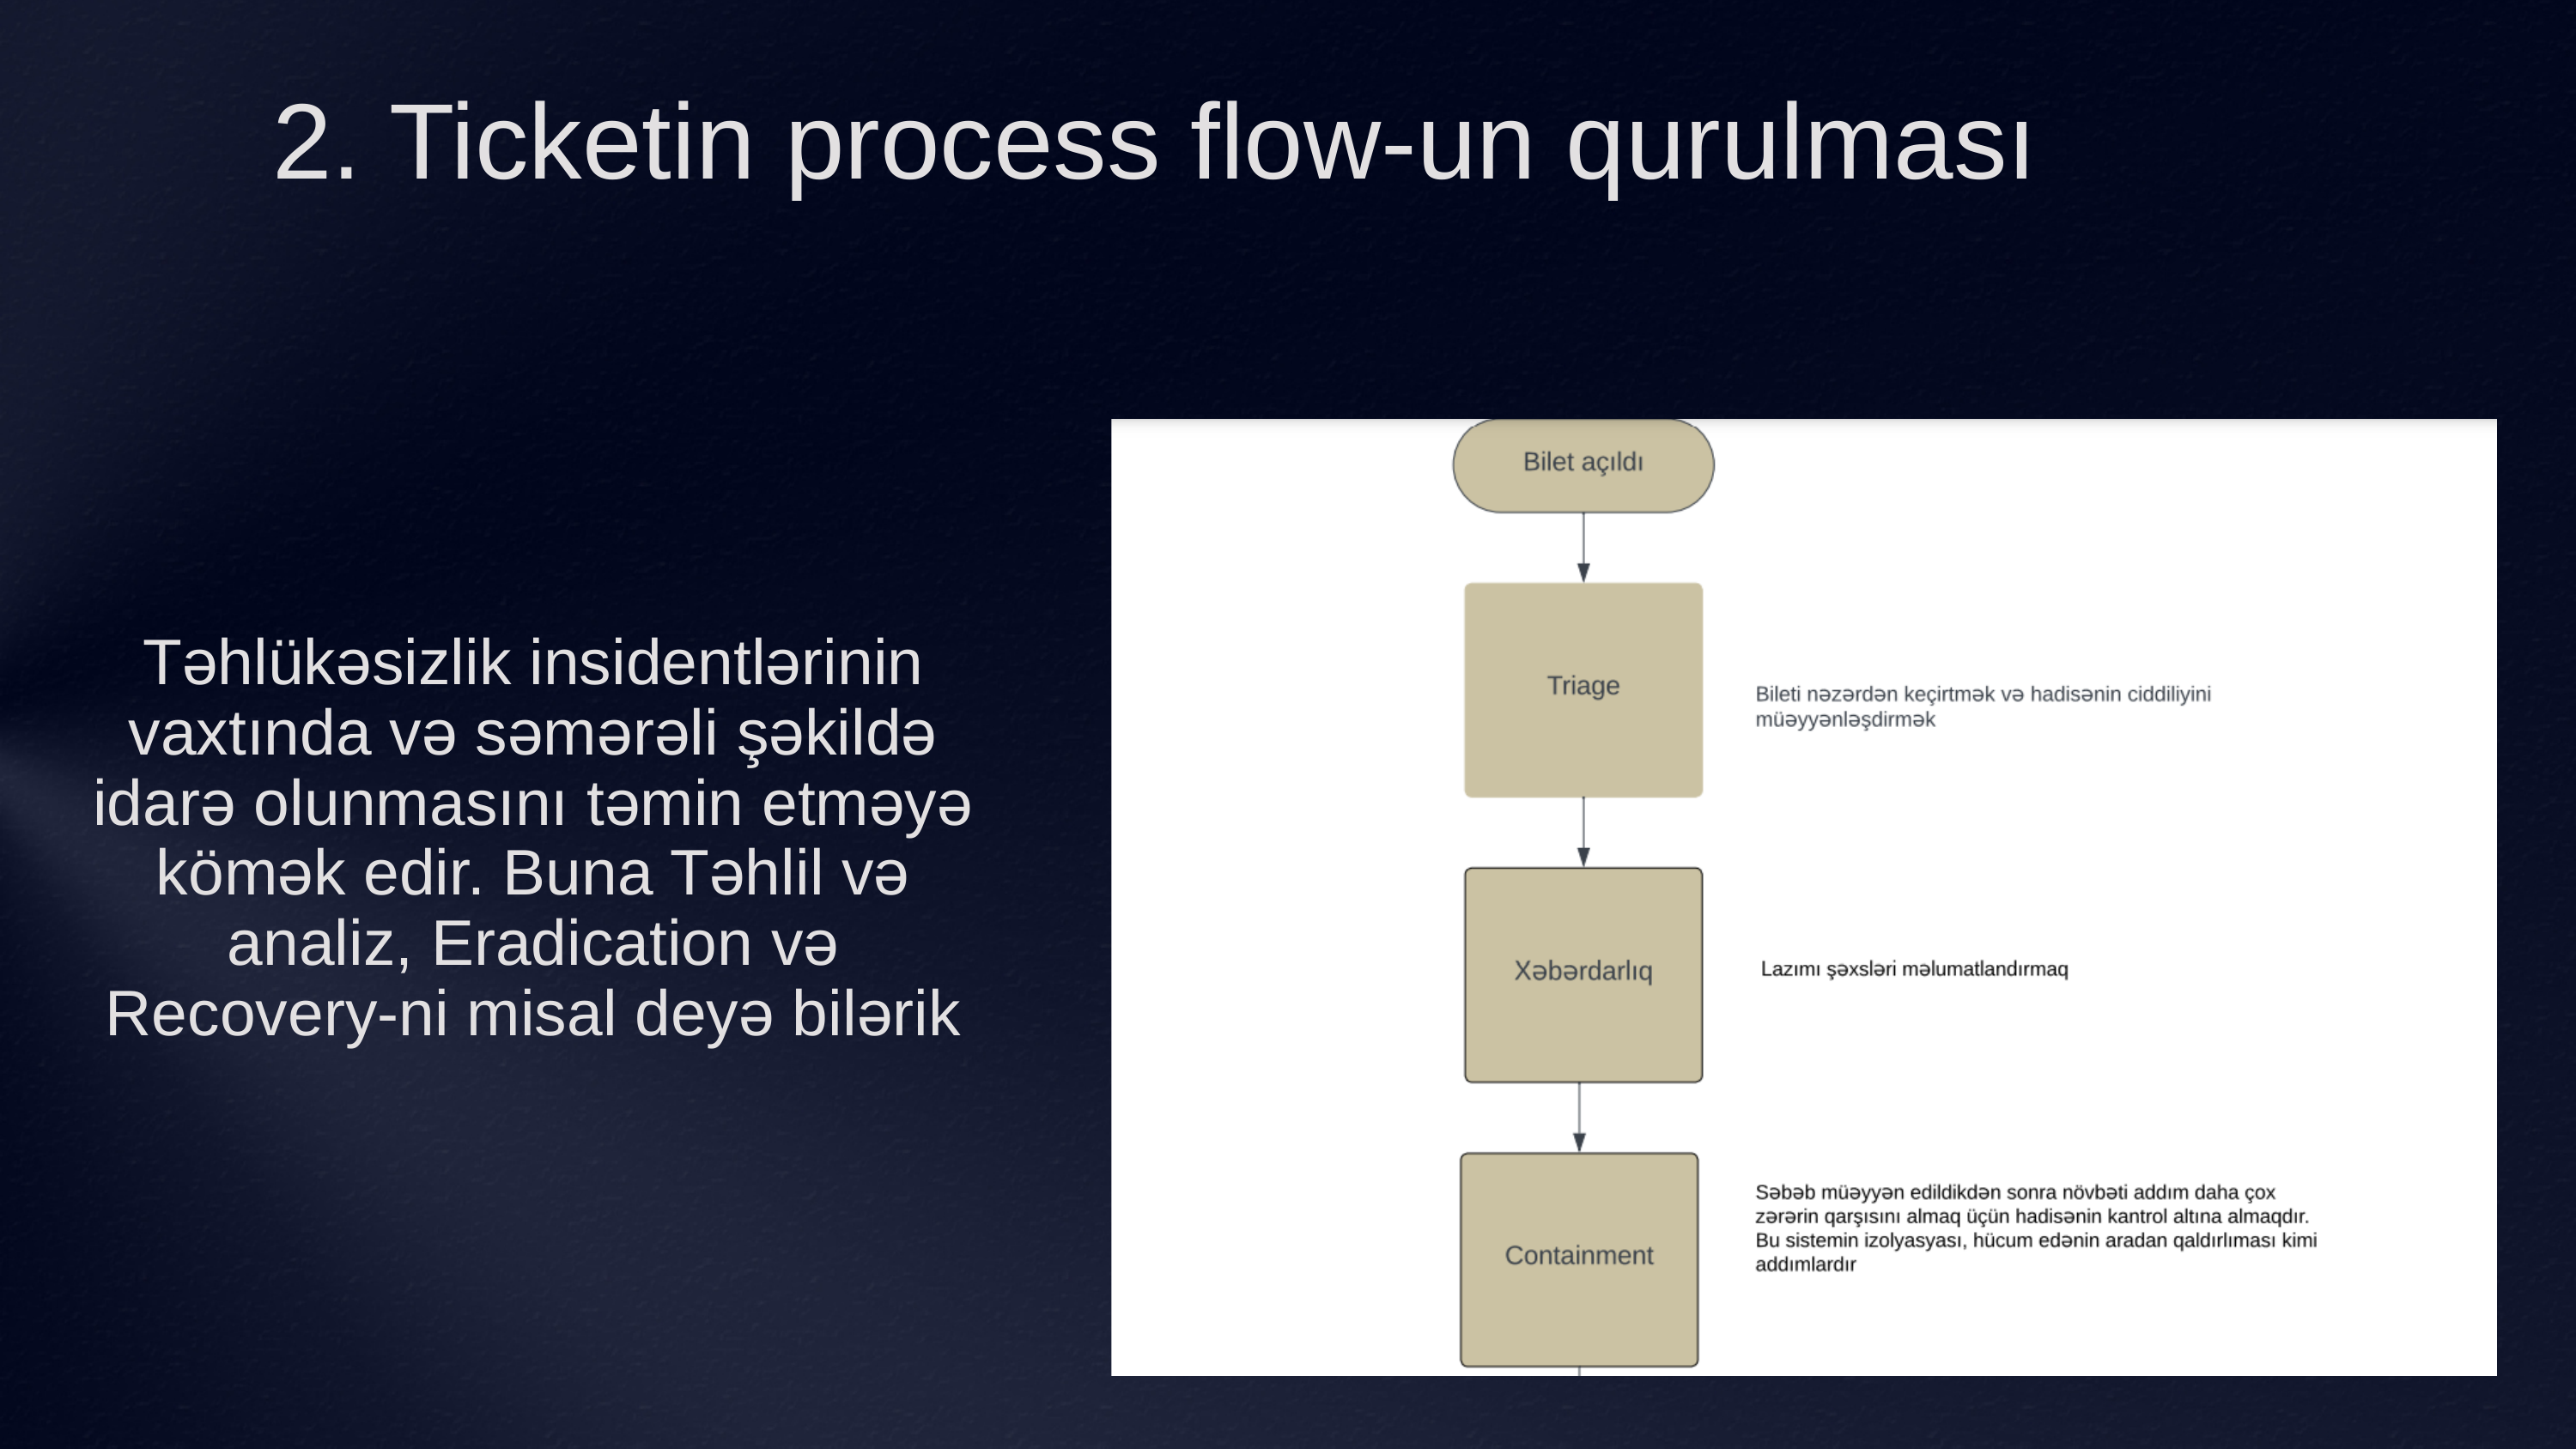

2. Ticketin process flow-un qurulması

Təhlükəsizlik insidentlərinin vaxtında və səmərəli şəkildə idarə olunmasını təmin etməyə kömək edir. Buna Təhlil və analiz, Eradication və Recovery-ni misal deyə bilərik